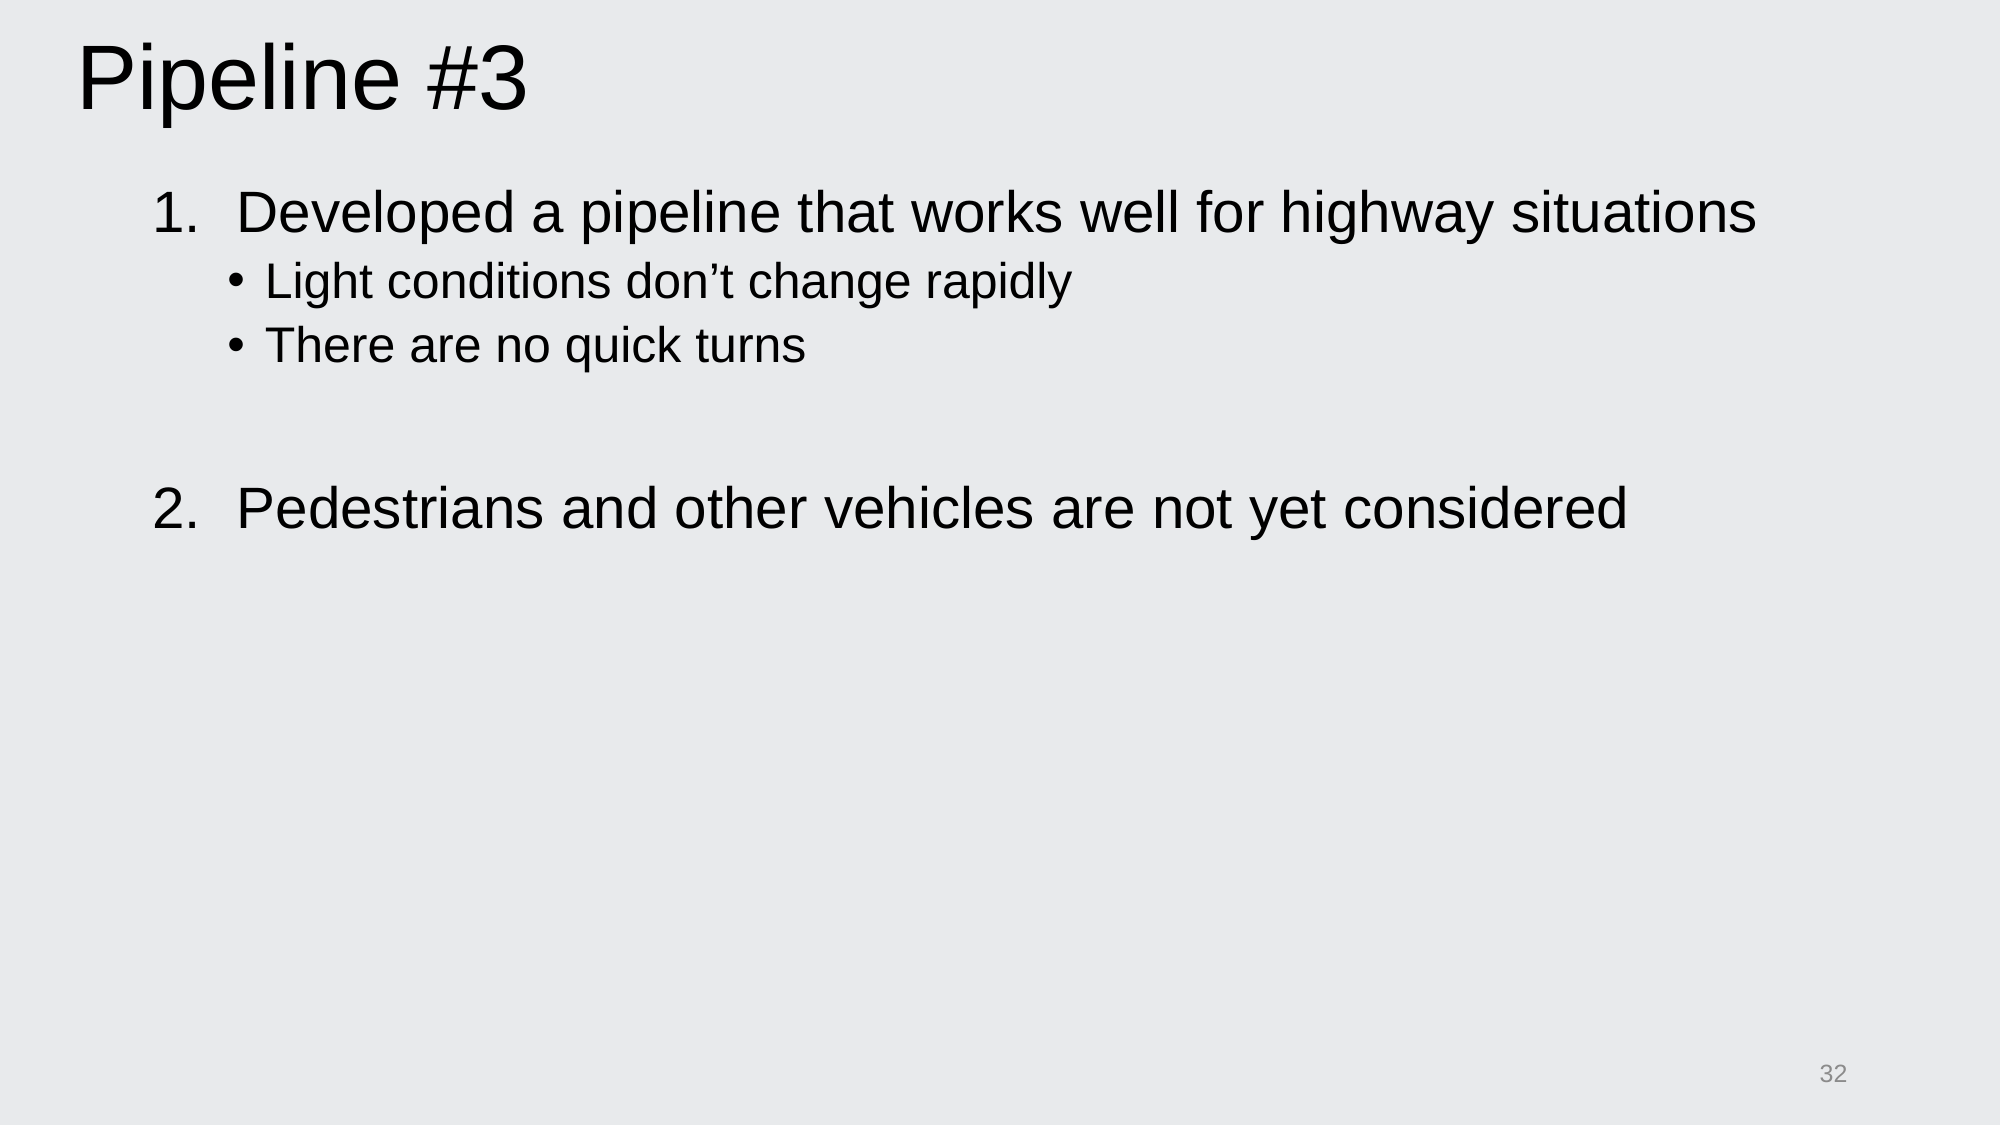

# Pipeline #3
Developed a pipeline that works well for highway situations
Light conditions don’t change rapidly
There are no quick turns

Pedestrians and other vehicles are not yet considered
32